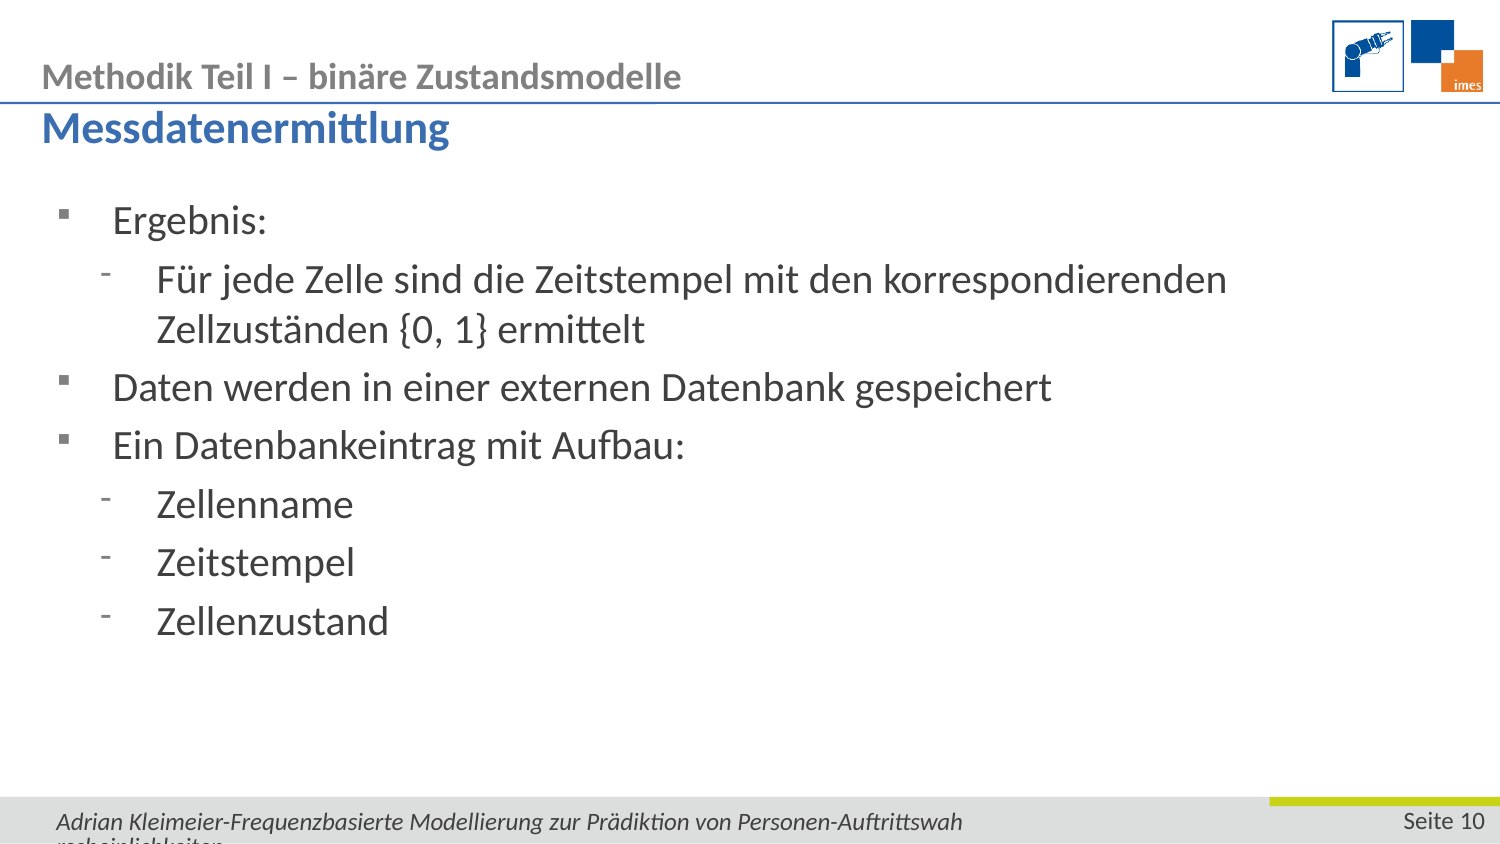

Methodik Teil I – binäre Zustandsmodelle
# Messdatenermittlung
Ergebnis:
Für jede Zelle sind die Zeitstempel mit den korrespondierenden Zellzuständen {0, 1} ermittelt
Daten werden in einer externen Datenbank gespeichert
Ein Datenbankeintrag mit Aufbau:
Zellenname
Zeitstempel
Zellenzustand

Adrian Kleimeier-Frequenzbasierte Modellierung zur Prädiktion von Personen-Auftrittswahrscheinlichkeiten